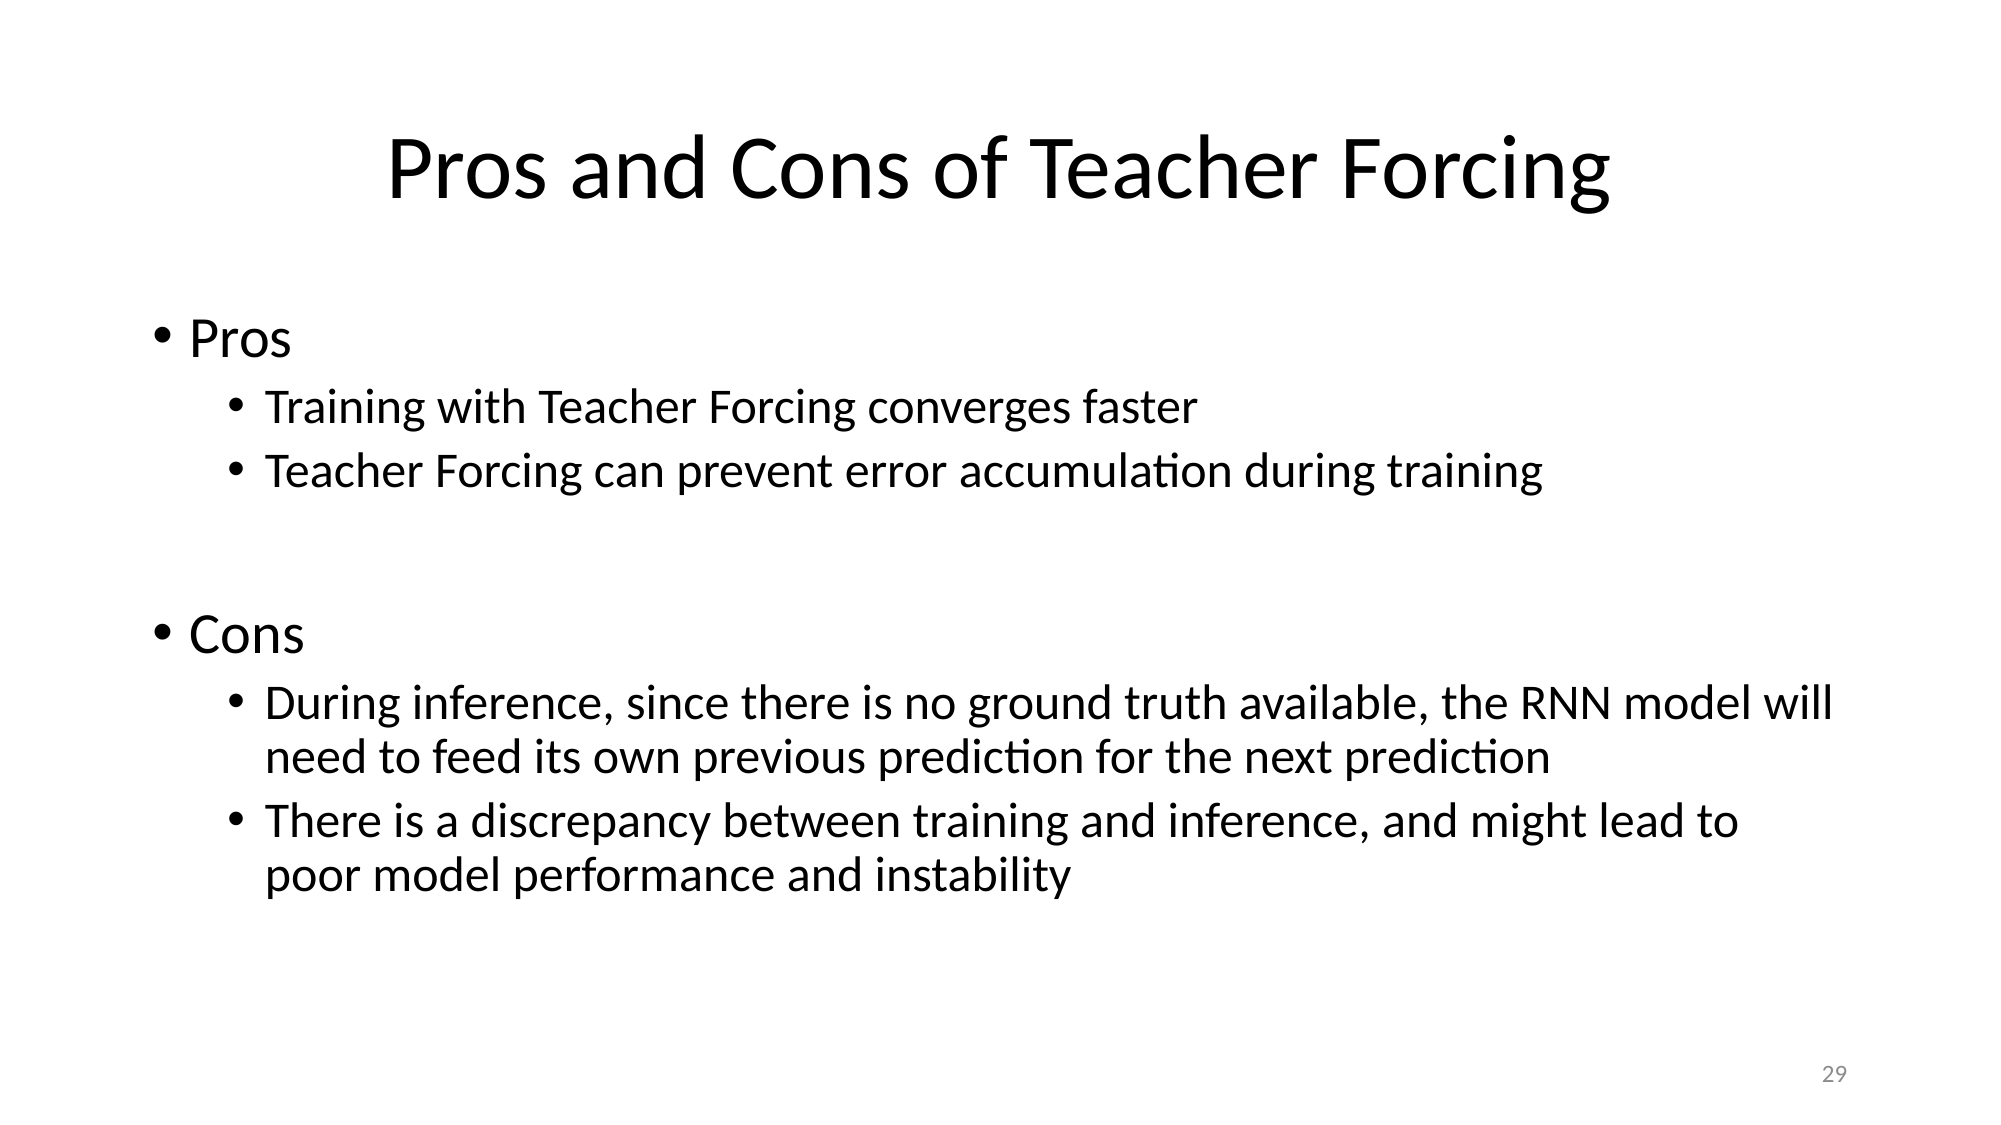

# Pros and Cons of Teacher Forcing
Pros
Training with Teacher Forcing converges faster
Teacher Forcing can prevent error accumulation during training

Cons
During inference, since there is no ground truth available, the RNN model will need to feed its own previous prediction for the next prediction
There is a discrepancy between training and inference, and might lead to poor model performance and instability
29